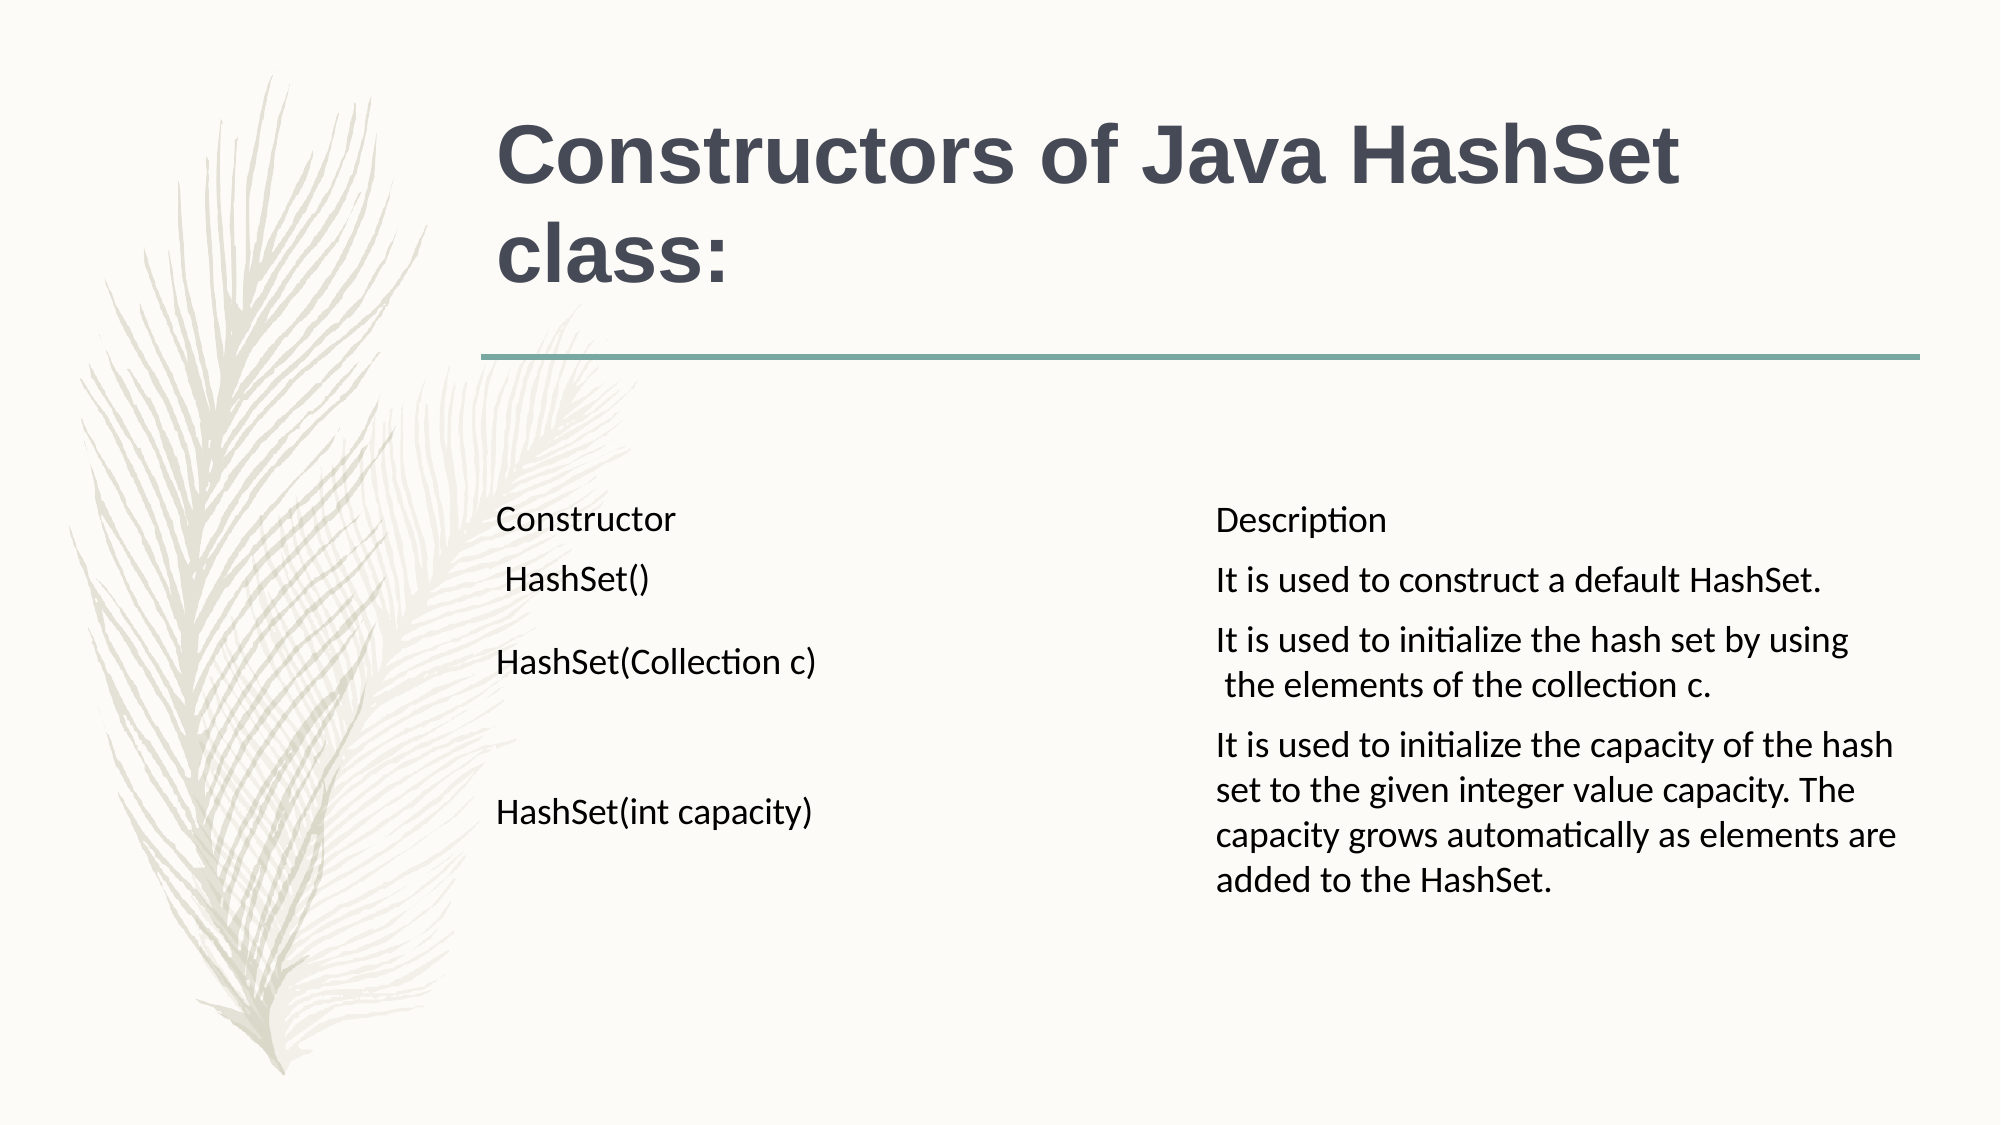

# Constructors of Java HashSet  class:
Constructor  HashSet()
Description
It is used to construct a default HashSet.
It is used to initialize the hash set by using  the elements of the collection c.
It is used to initialize the capacity of the hash  set to the given integer value capacity. The  capacity grows automatically as elements are  added to the HashSet.
HashSet(Collection c)
HashSet(int capacity)